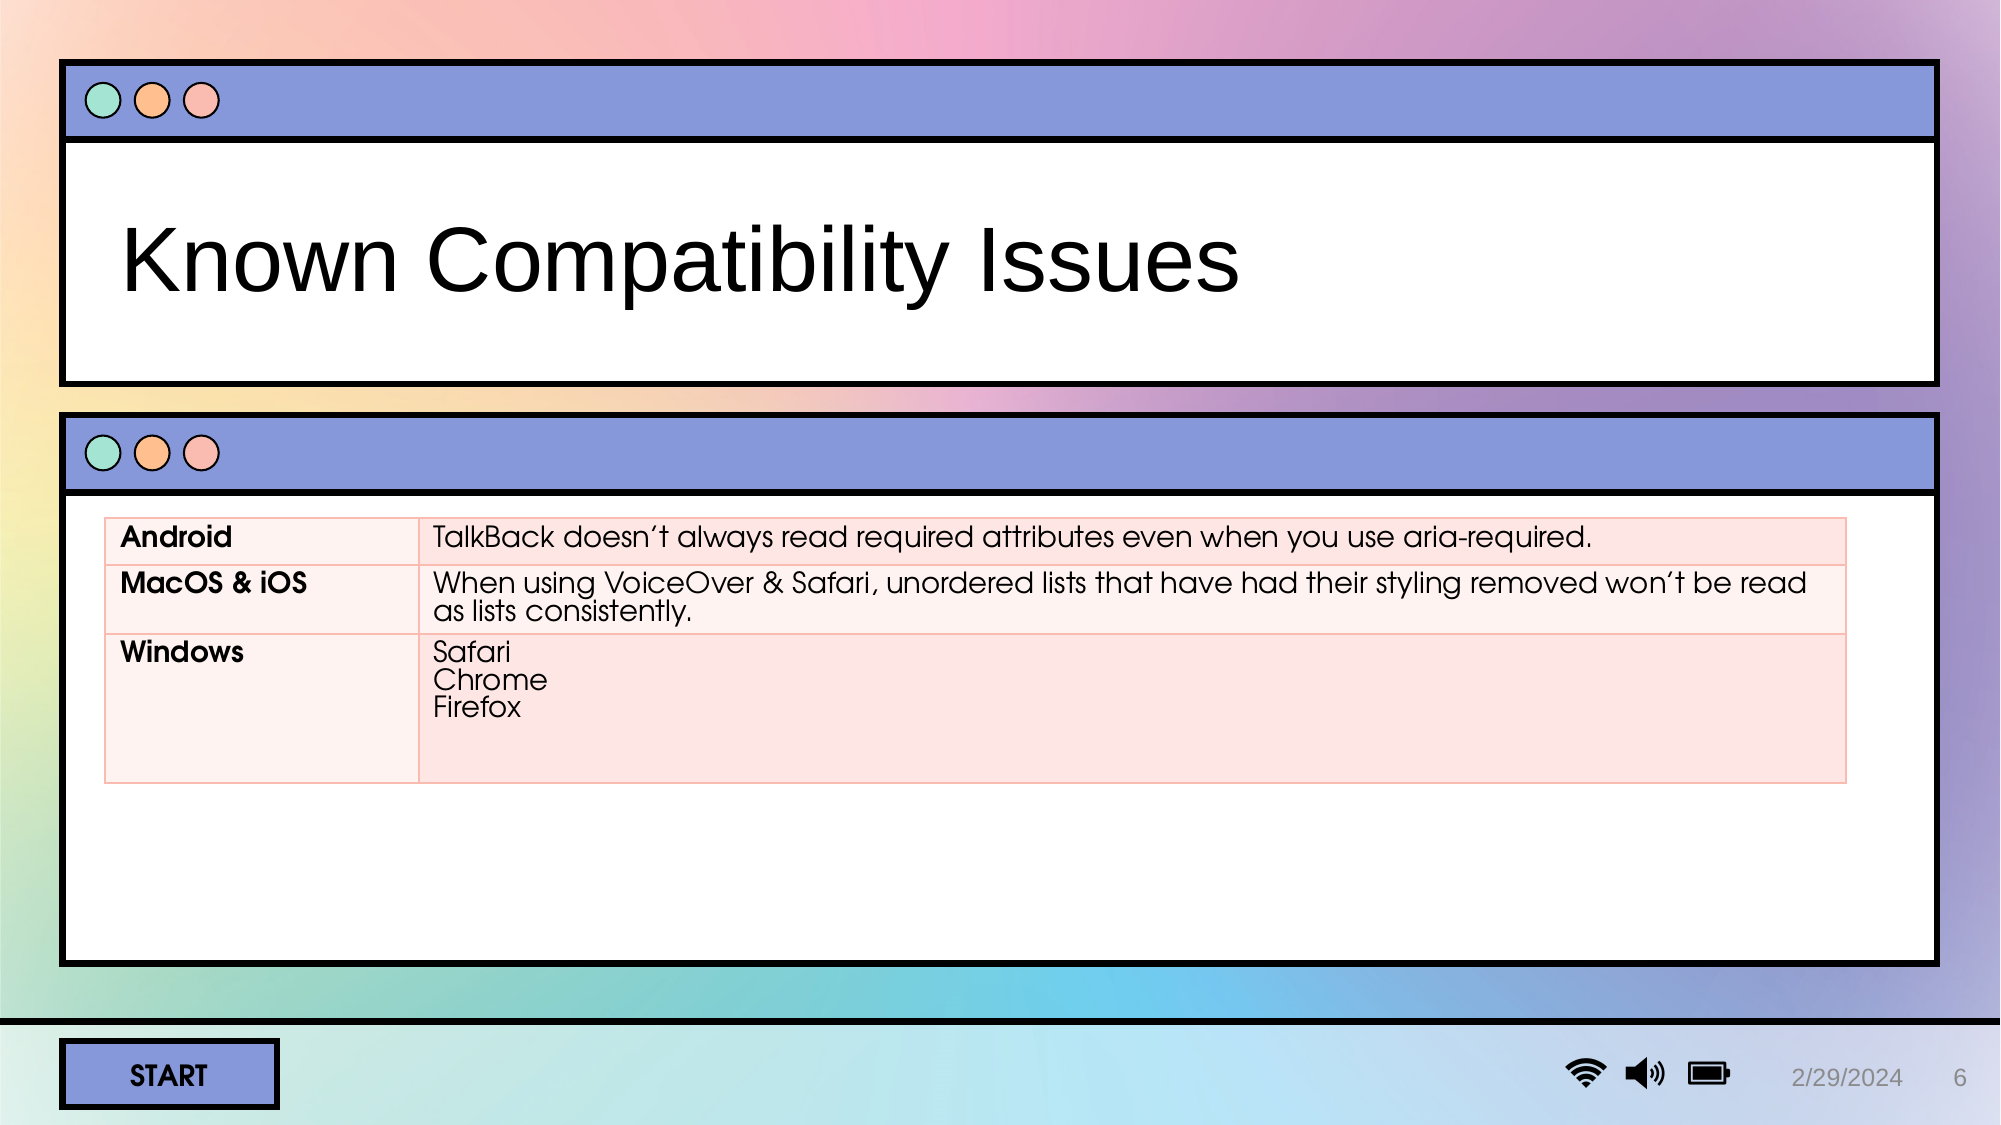

# Known Compatibility Issues
| Android | TalkBack doesn’t always read required attributes even when you use aria-required. |
| --- | --- |
| MacOS & iOS | When using VoiceOver & Safari, unordered lists that have had their styling removed won’t be read as lists consistently. |
| Windows | Safari Chrome Firefox |
2/29/2024
6
start